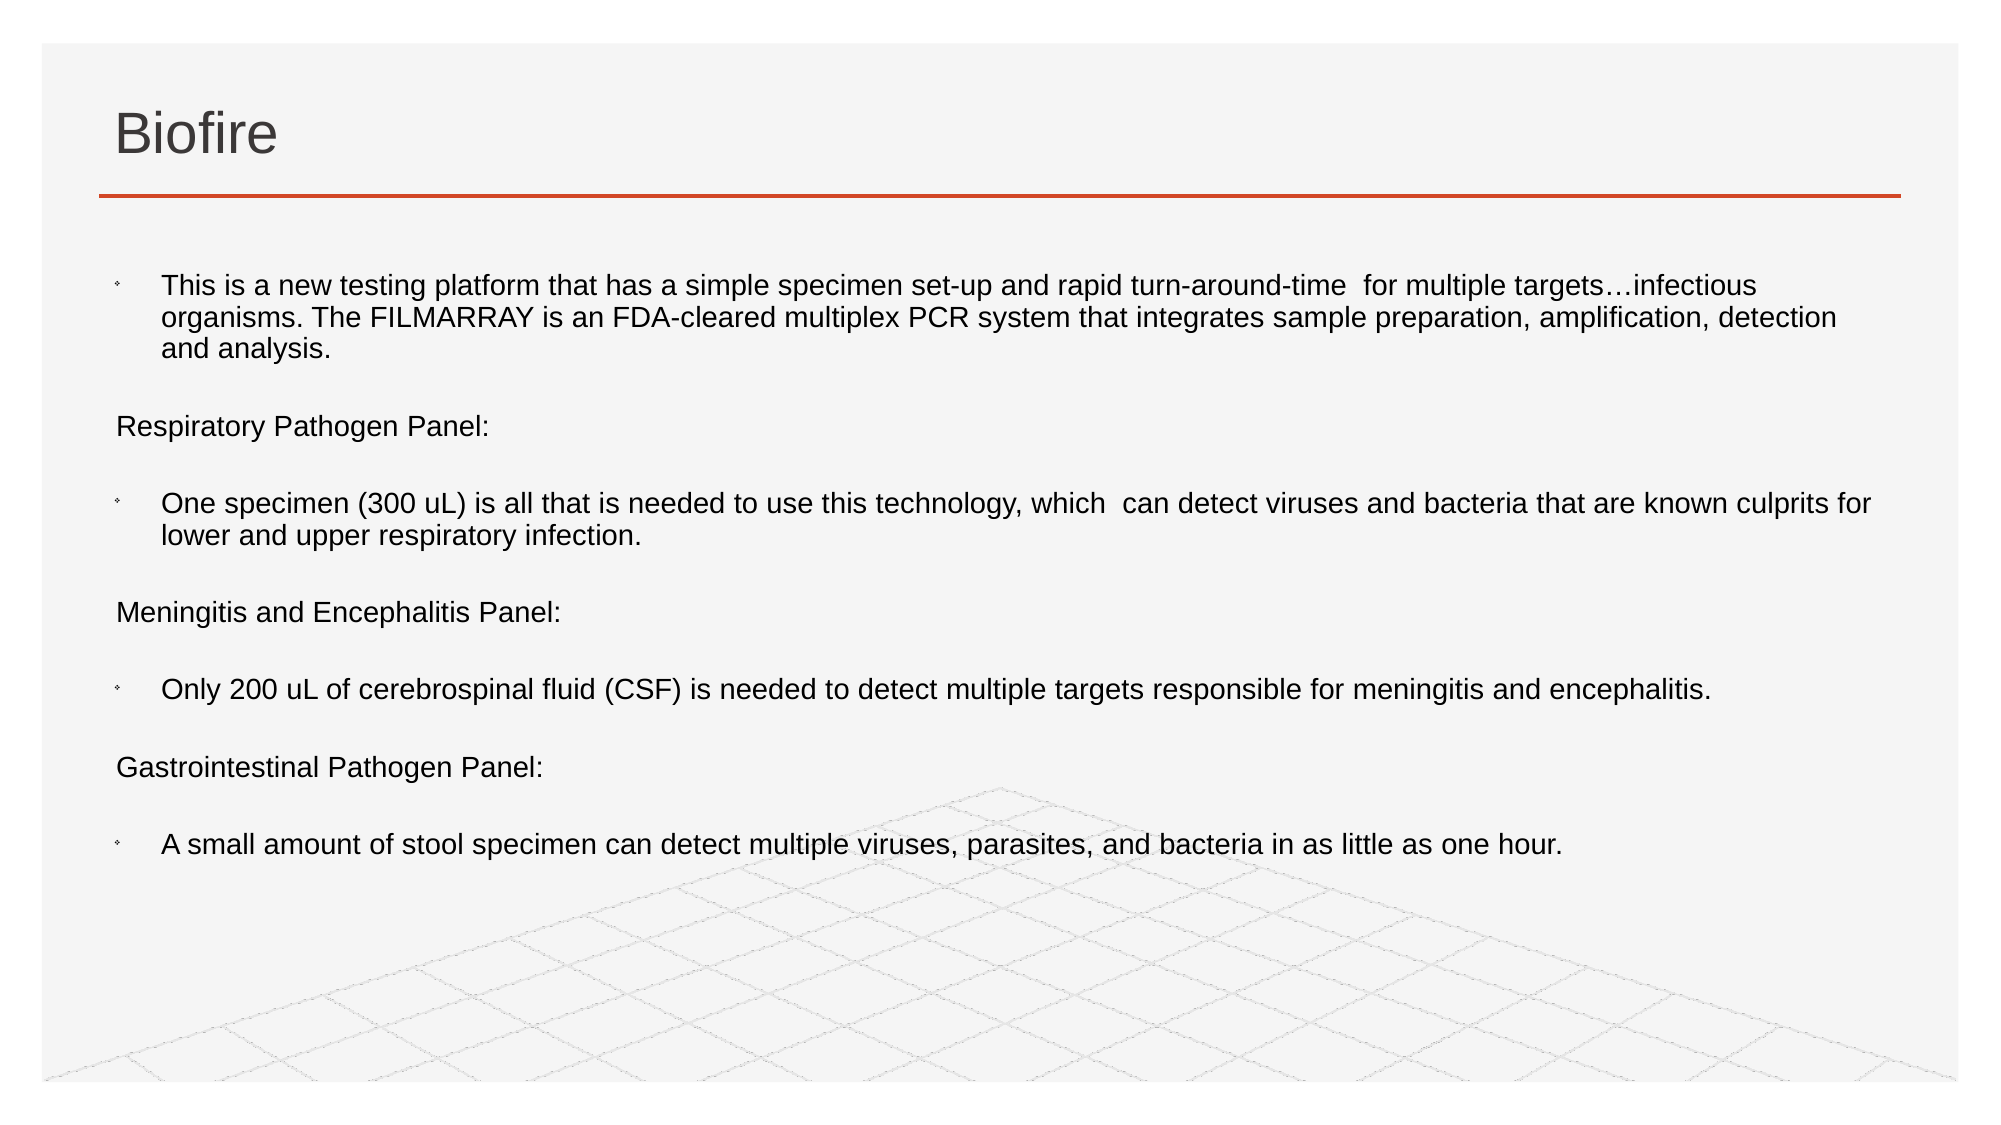

# Biofire
This is a new testing platform that has a simple specimen set-up and rapid turn-around-time  for multiple targets…infectious organisms. The FILMARRAY is an FDA-cleared multiplex PCR system that integrates sample preparation, amplification, detection and analysis.
Respiratory Pathogen Panel:
One specimen (300 uL) is all that is needed to use this technology, which  can detect viruses and bacteria that are known culprits for lower and upper respiratory infection.
Meningitis and Encephalitis Panel:
Only 200 uL of cerebrospinal fluid (CSF) is needed to detect multiple targets responsible for meningitis and encephalitis.
Gastrointestinal Pathogen Panel:
A small amount of stool specimen can detect multiple viruses, parasites, and bacteria in as little as one hour.